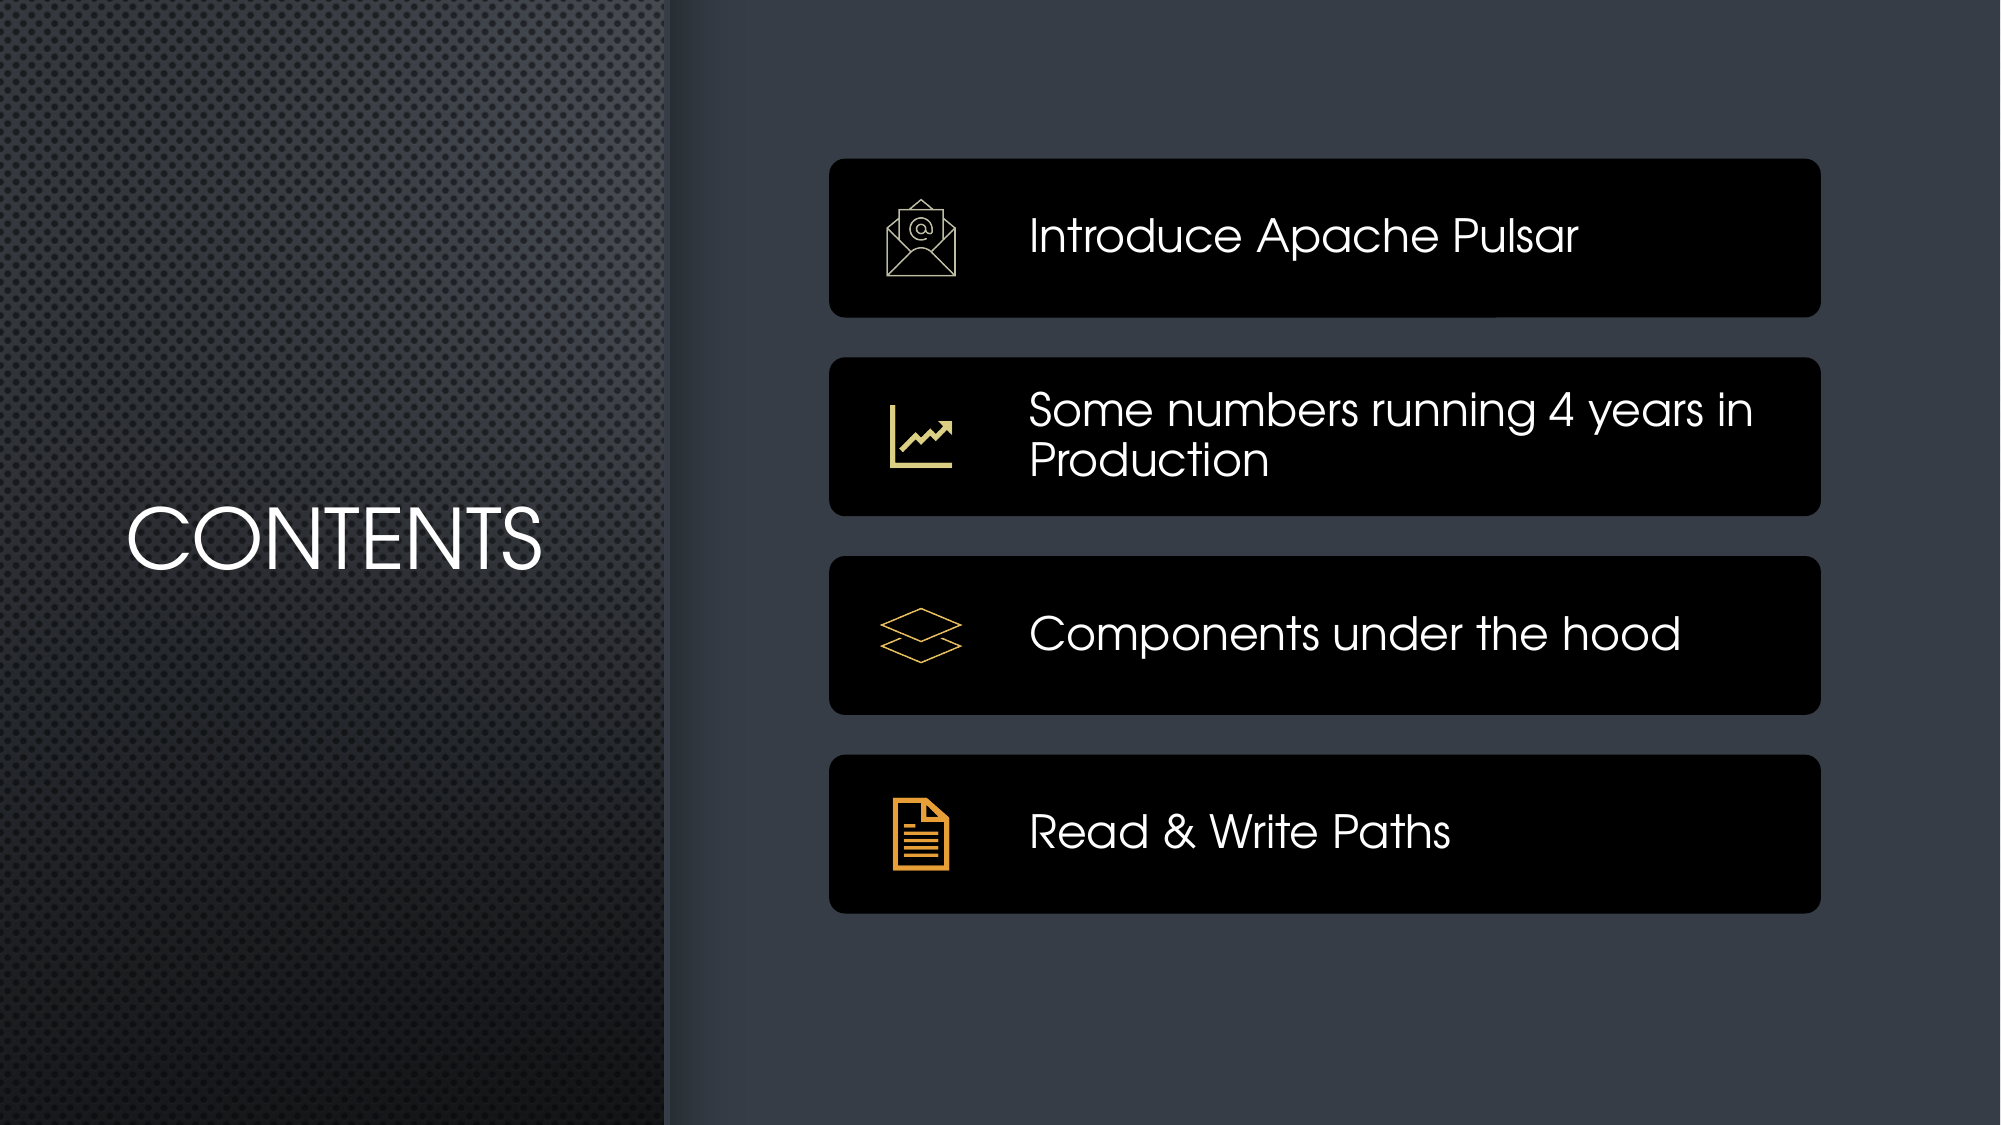

Introduce Apache Pulsar
Some numbers running 4 years in Production
Components under the hood
Read & Write Paths
# contents